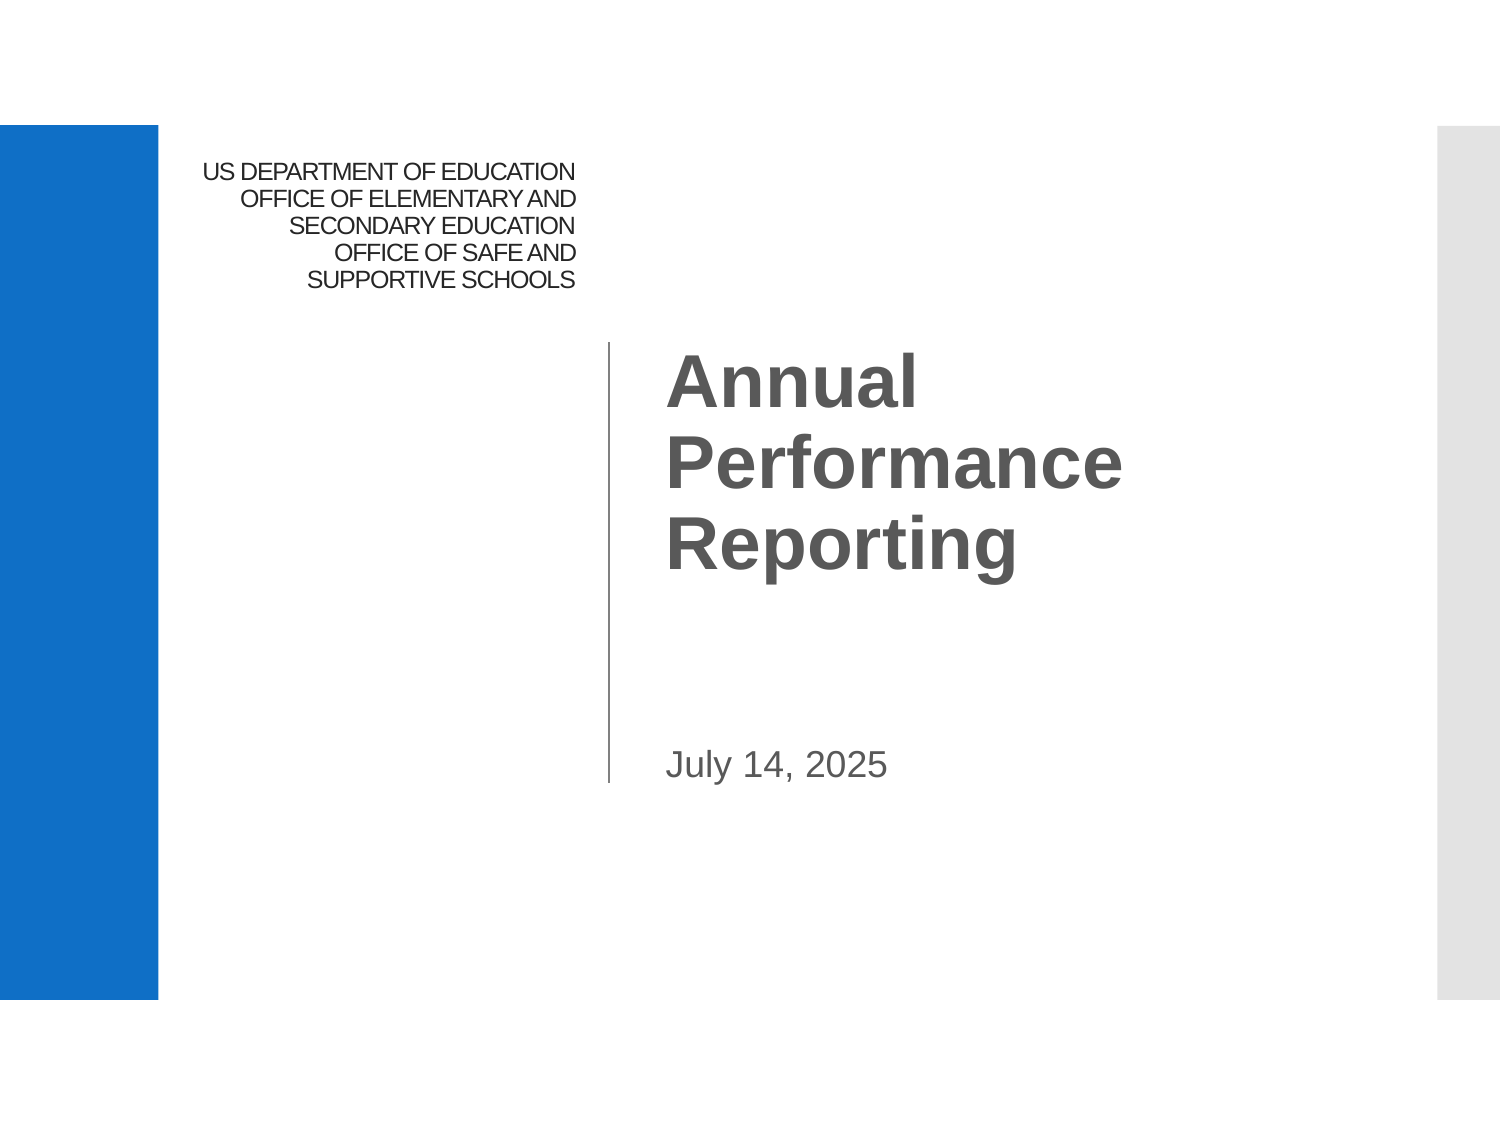

US Department of Education
Office of Elementary and Secondary Education
Office of Safe and Supportive Schools

Annual Performance Reporting

July 14, 2025